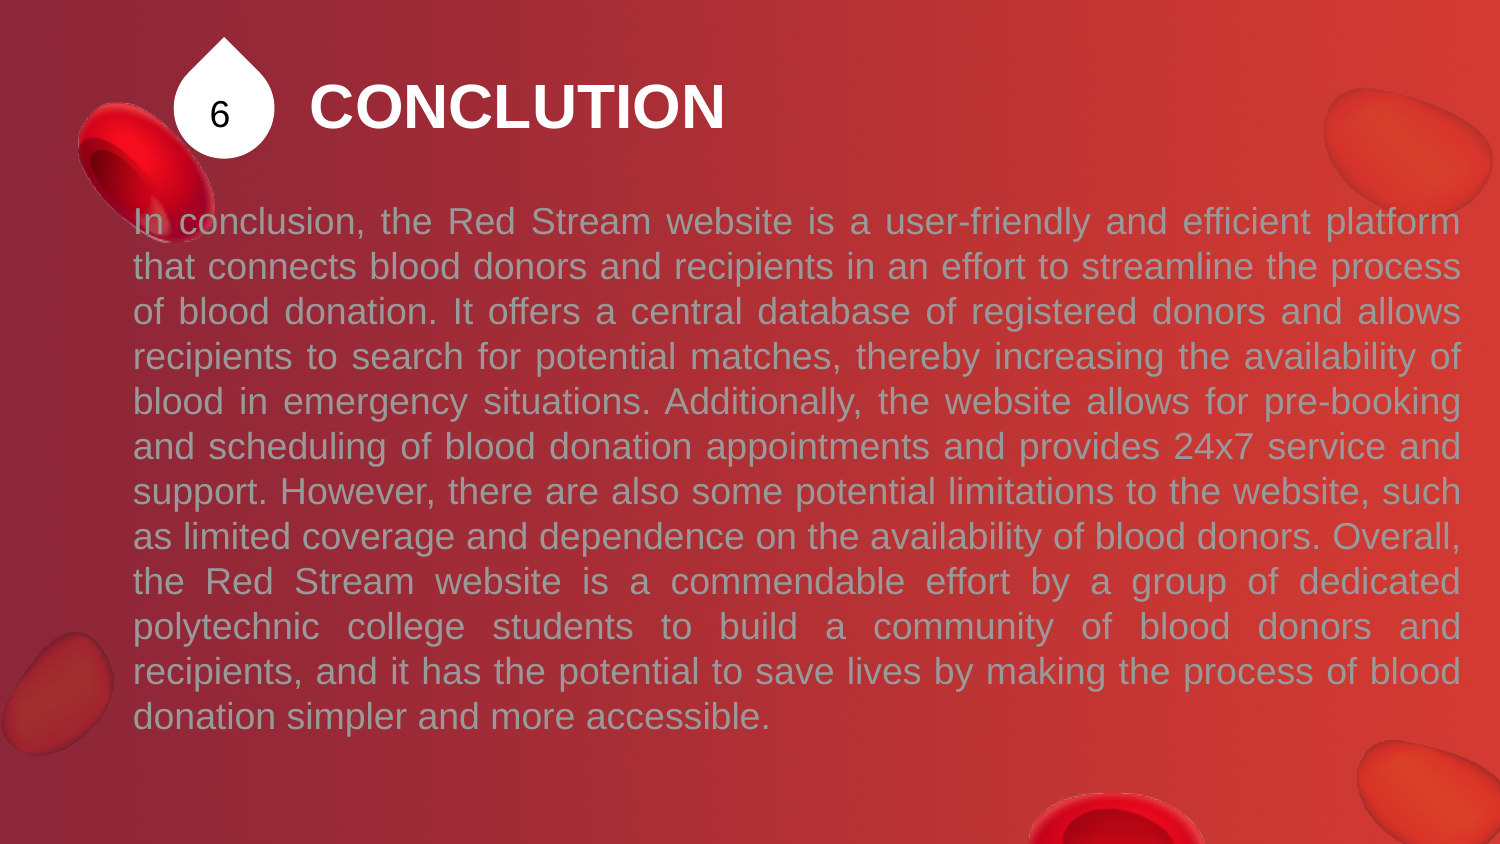

CONCLUTION
6
In conclusion, the Red Stream website is a user-friendly and efficient platform that connects blood donors and recipients in an effort to streamline the process of blood donation. It offers a central database of registered donors and allows recipients to search for potential matches, thereby increasing the availability of blood in emergency situations. Additionally, the website allows for pre-booking and scheduling of blood donation appointments and provides 24x7 service and support. However, there are also some potential limitations to the website, such as limited coverage and dependence on the availability of blood donors. Overall, the Red Stream website is a commendable effort by a group of dedicated polytechnic college students to build a community of blood donors and recipients, and it has the potential to save lives by making the process of blood donation simpler and more accessible.